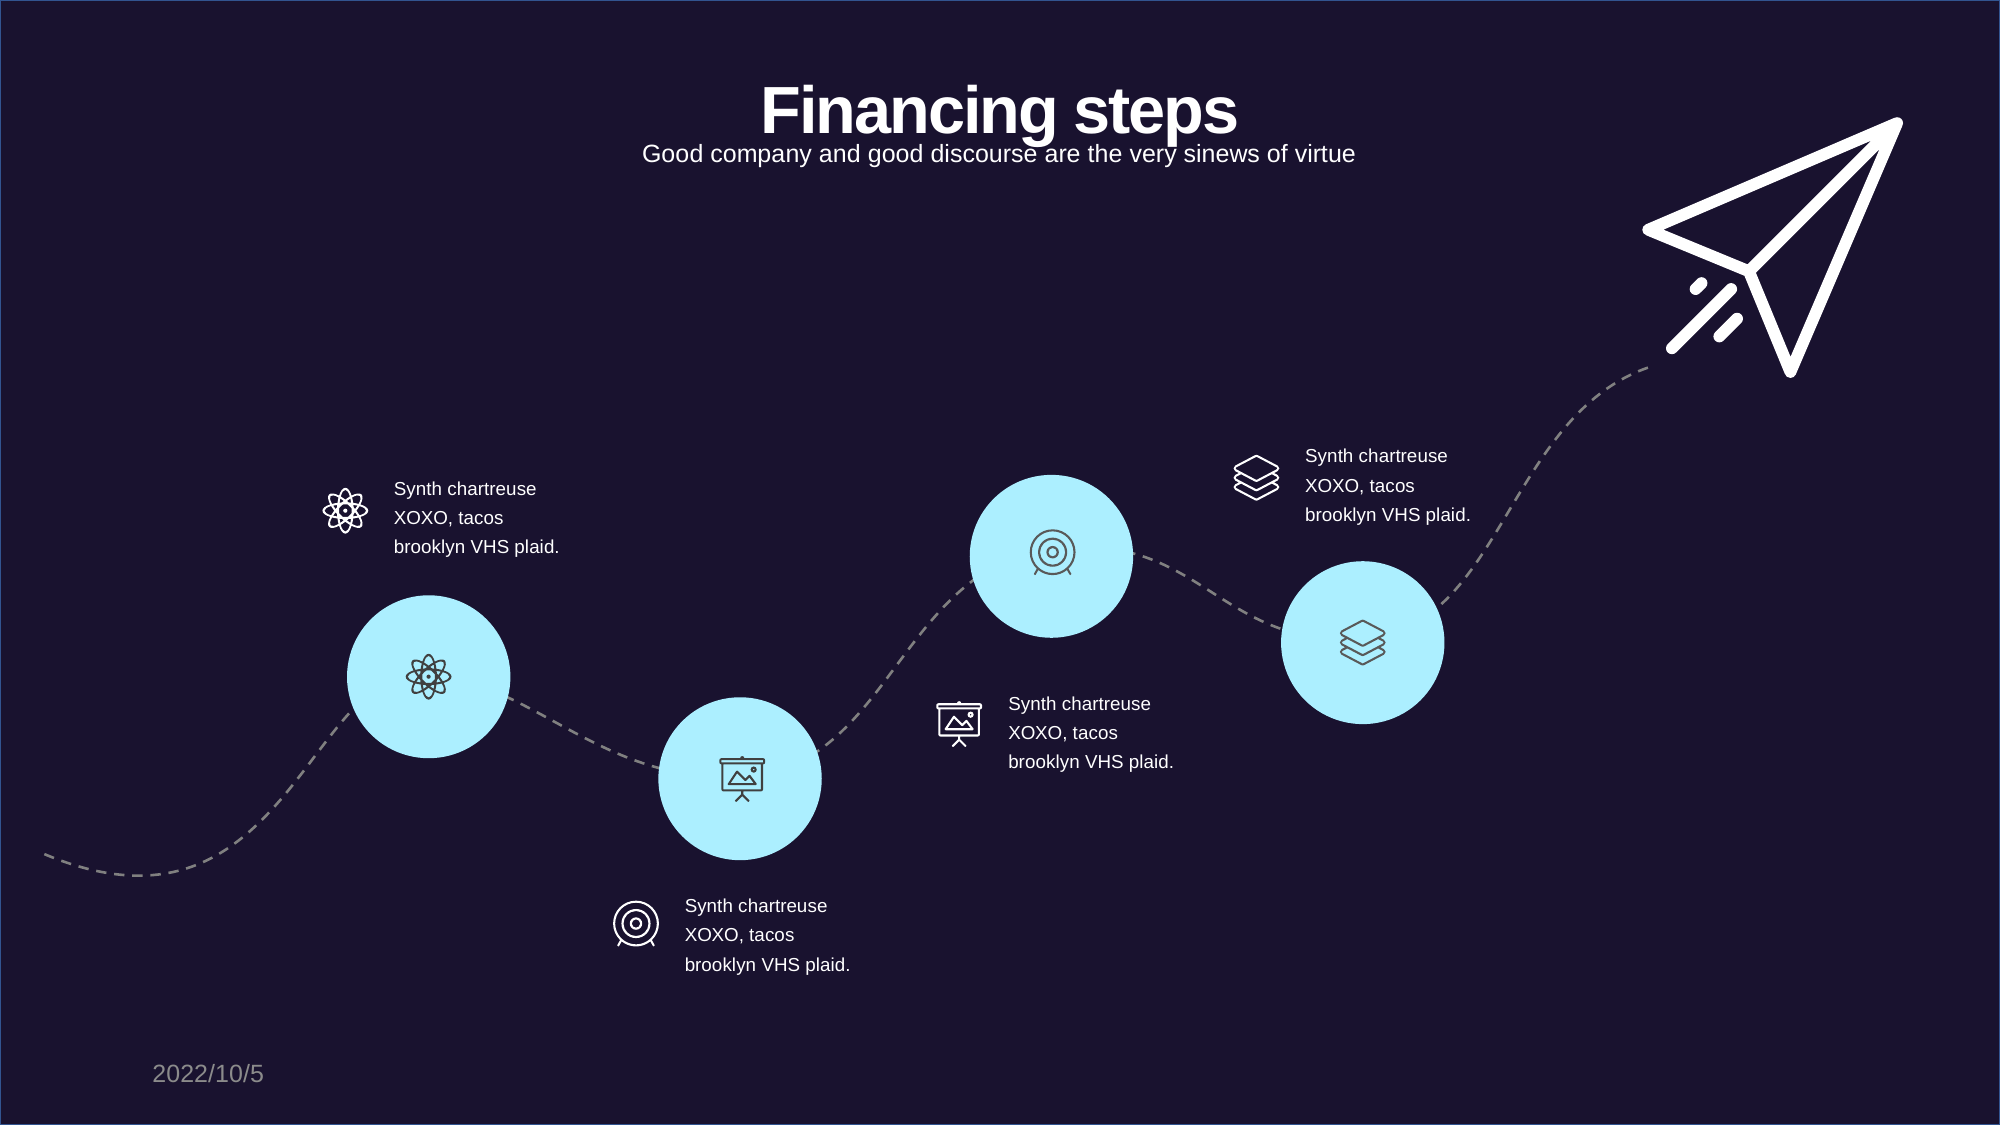

Financing steps
Good company and good discourse are the very sinews of virtue

Synth chartreuse XOXO, tacos brooklyn VHS plaid.

Synth chartreuse XOXO, tacos brooklyn VHS plaid.

Synth chartreuse XOXO, tacos brooklyn VHS plaid.

Synth chartreuse XOXO, tacos brooklyn VHS plaid.

2022/10/5
30